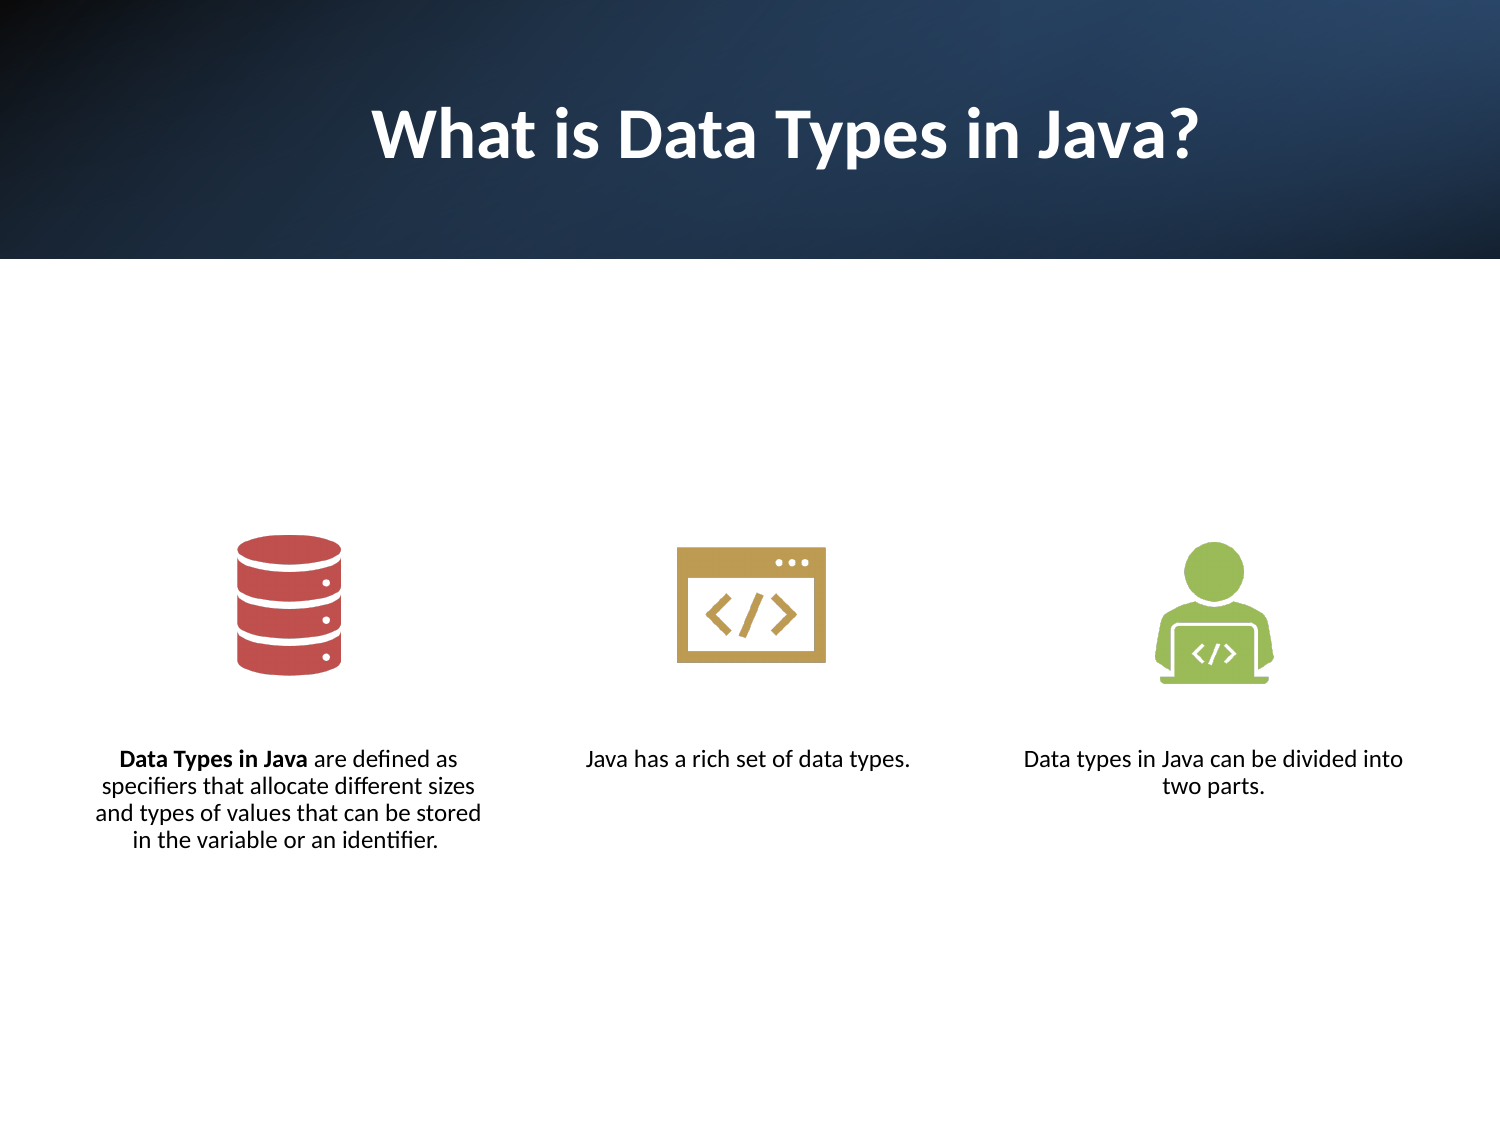

# What is Data Types in Java?
Data Types in Java are defined as specifiers that allocate different sizes and types of values that can be stored in the variable or an identifier.
Java has a rich set of data types.
Data types in Java can be divided into two parts.